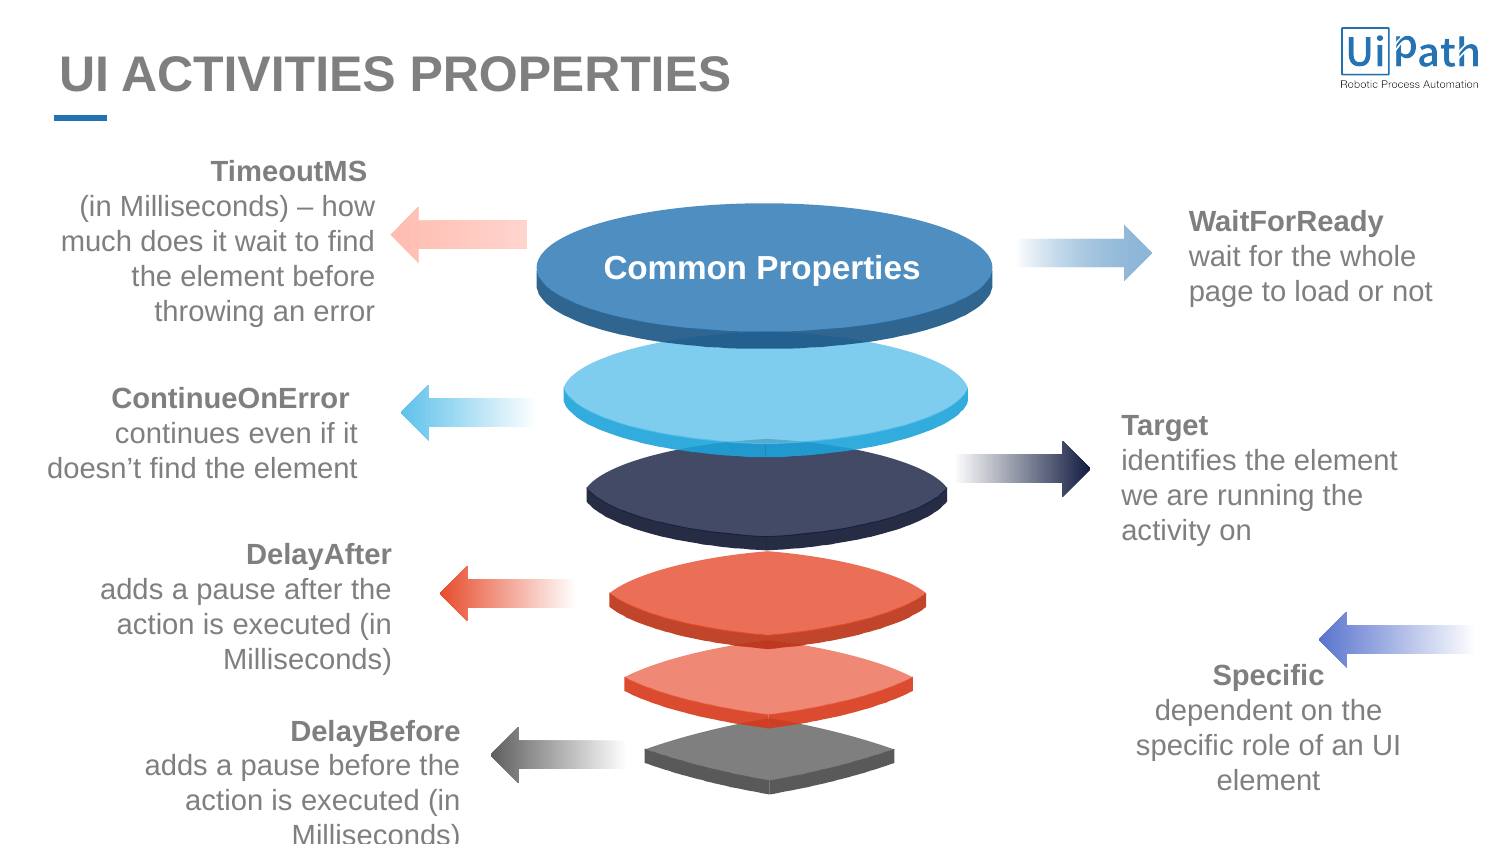

# UI ACTIVITIES PROPERTIES
TimeoutMS
(in Milliseconds) – how much does it wait to find the element before throwing an error

WaitForReady
wait for the whole page to load or not

Common Properties

ContinueOnError
continues even if it doesn’t find the element

Target
identifies the element we are running the activity on

DelayAfter
adds a pause after the action is executed (in Milliseconds)

Specific
dependent on the specific role of an UI element
DelayBefore
adds a pause before the action is executed (in Milliseconds)